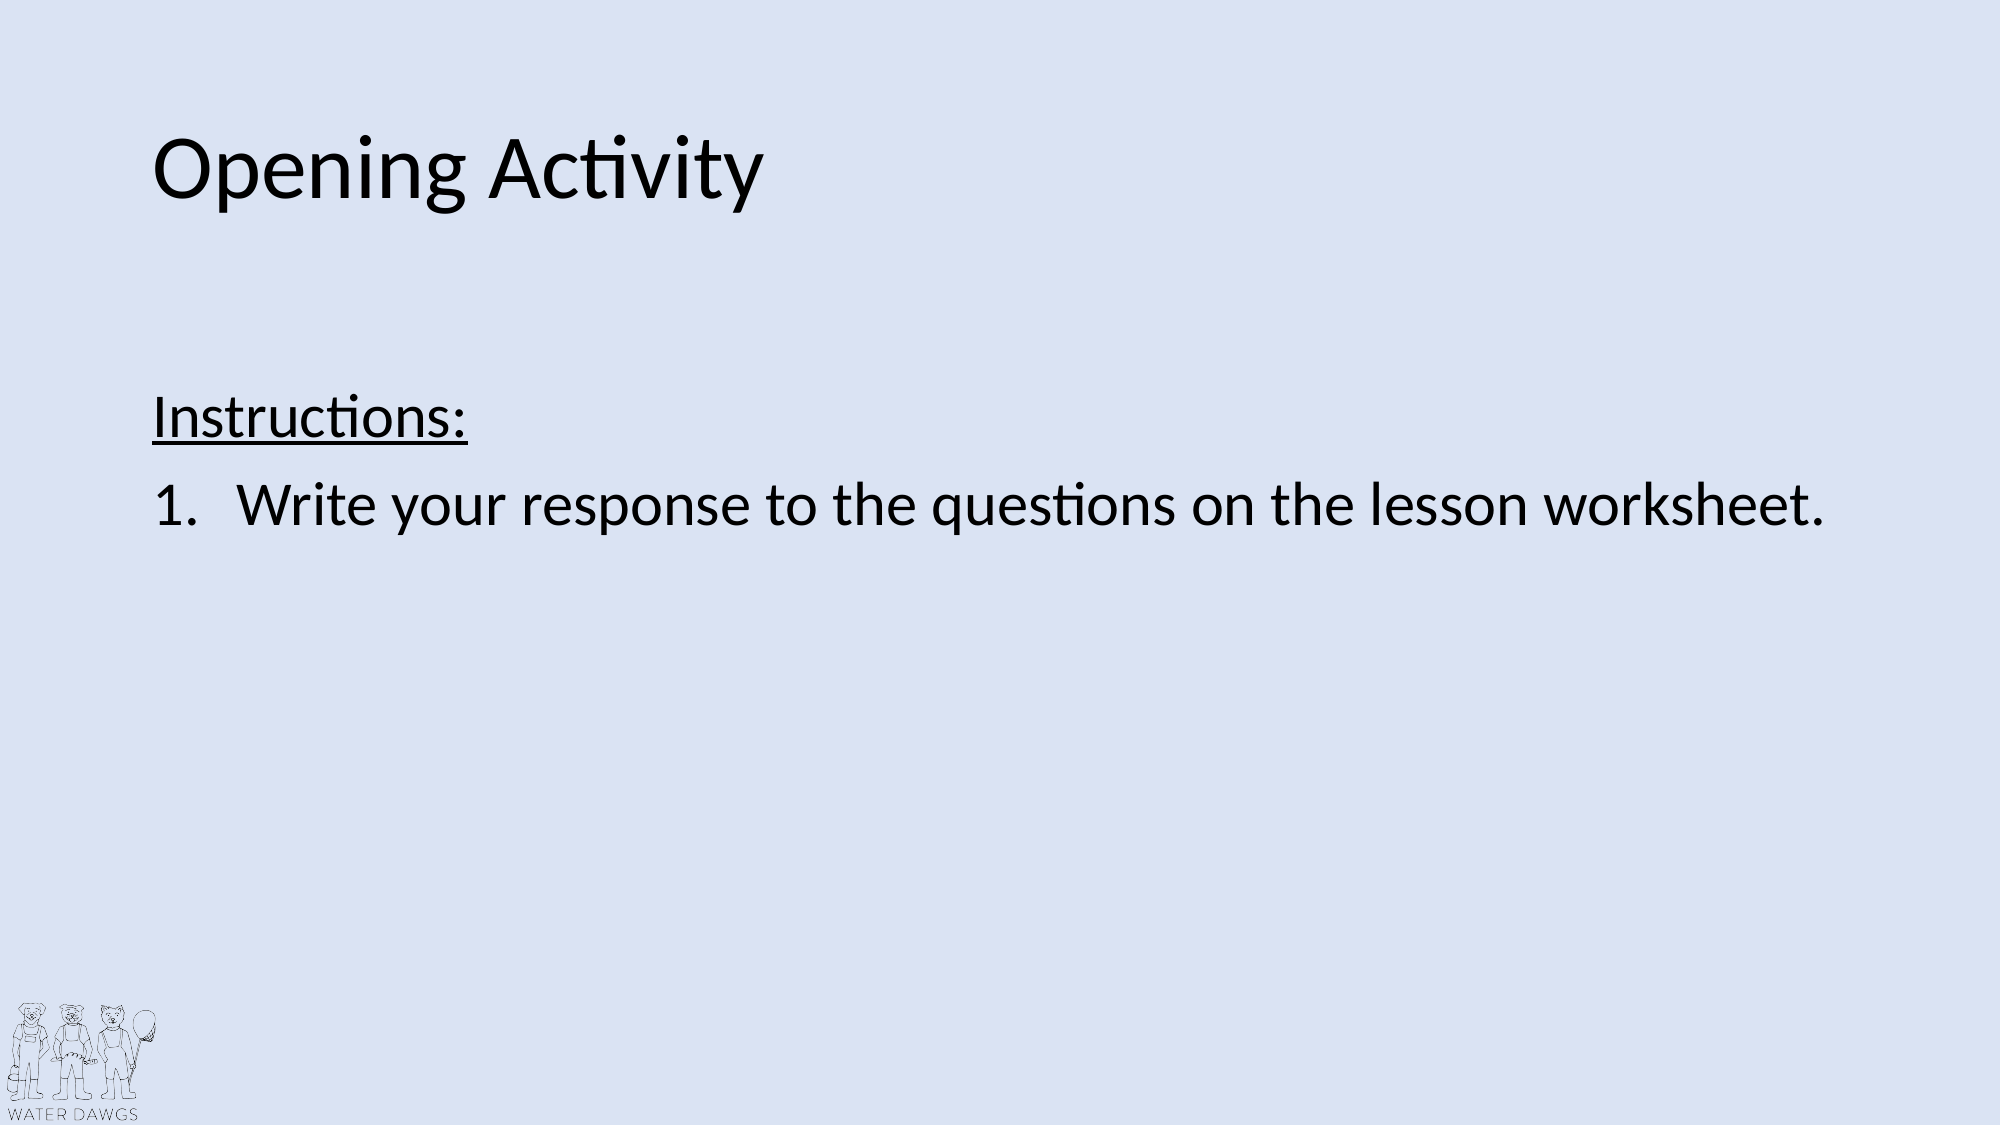

# Opening Activity
Instructions:
Write your response to the questions on the lesson worksheet.